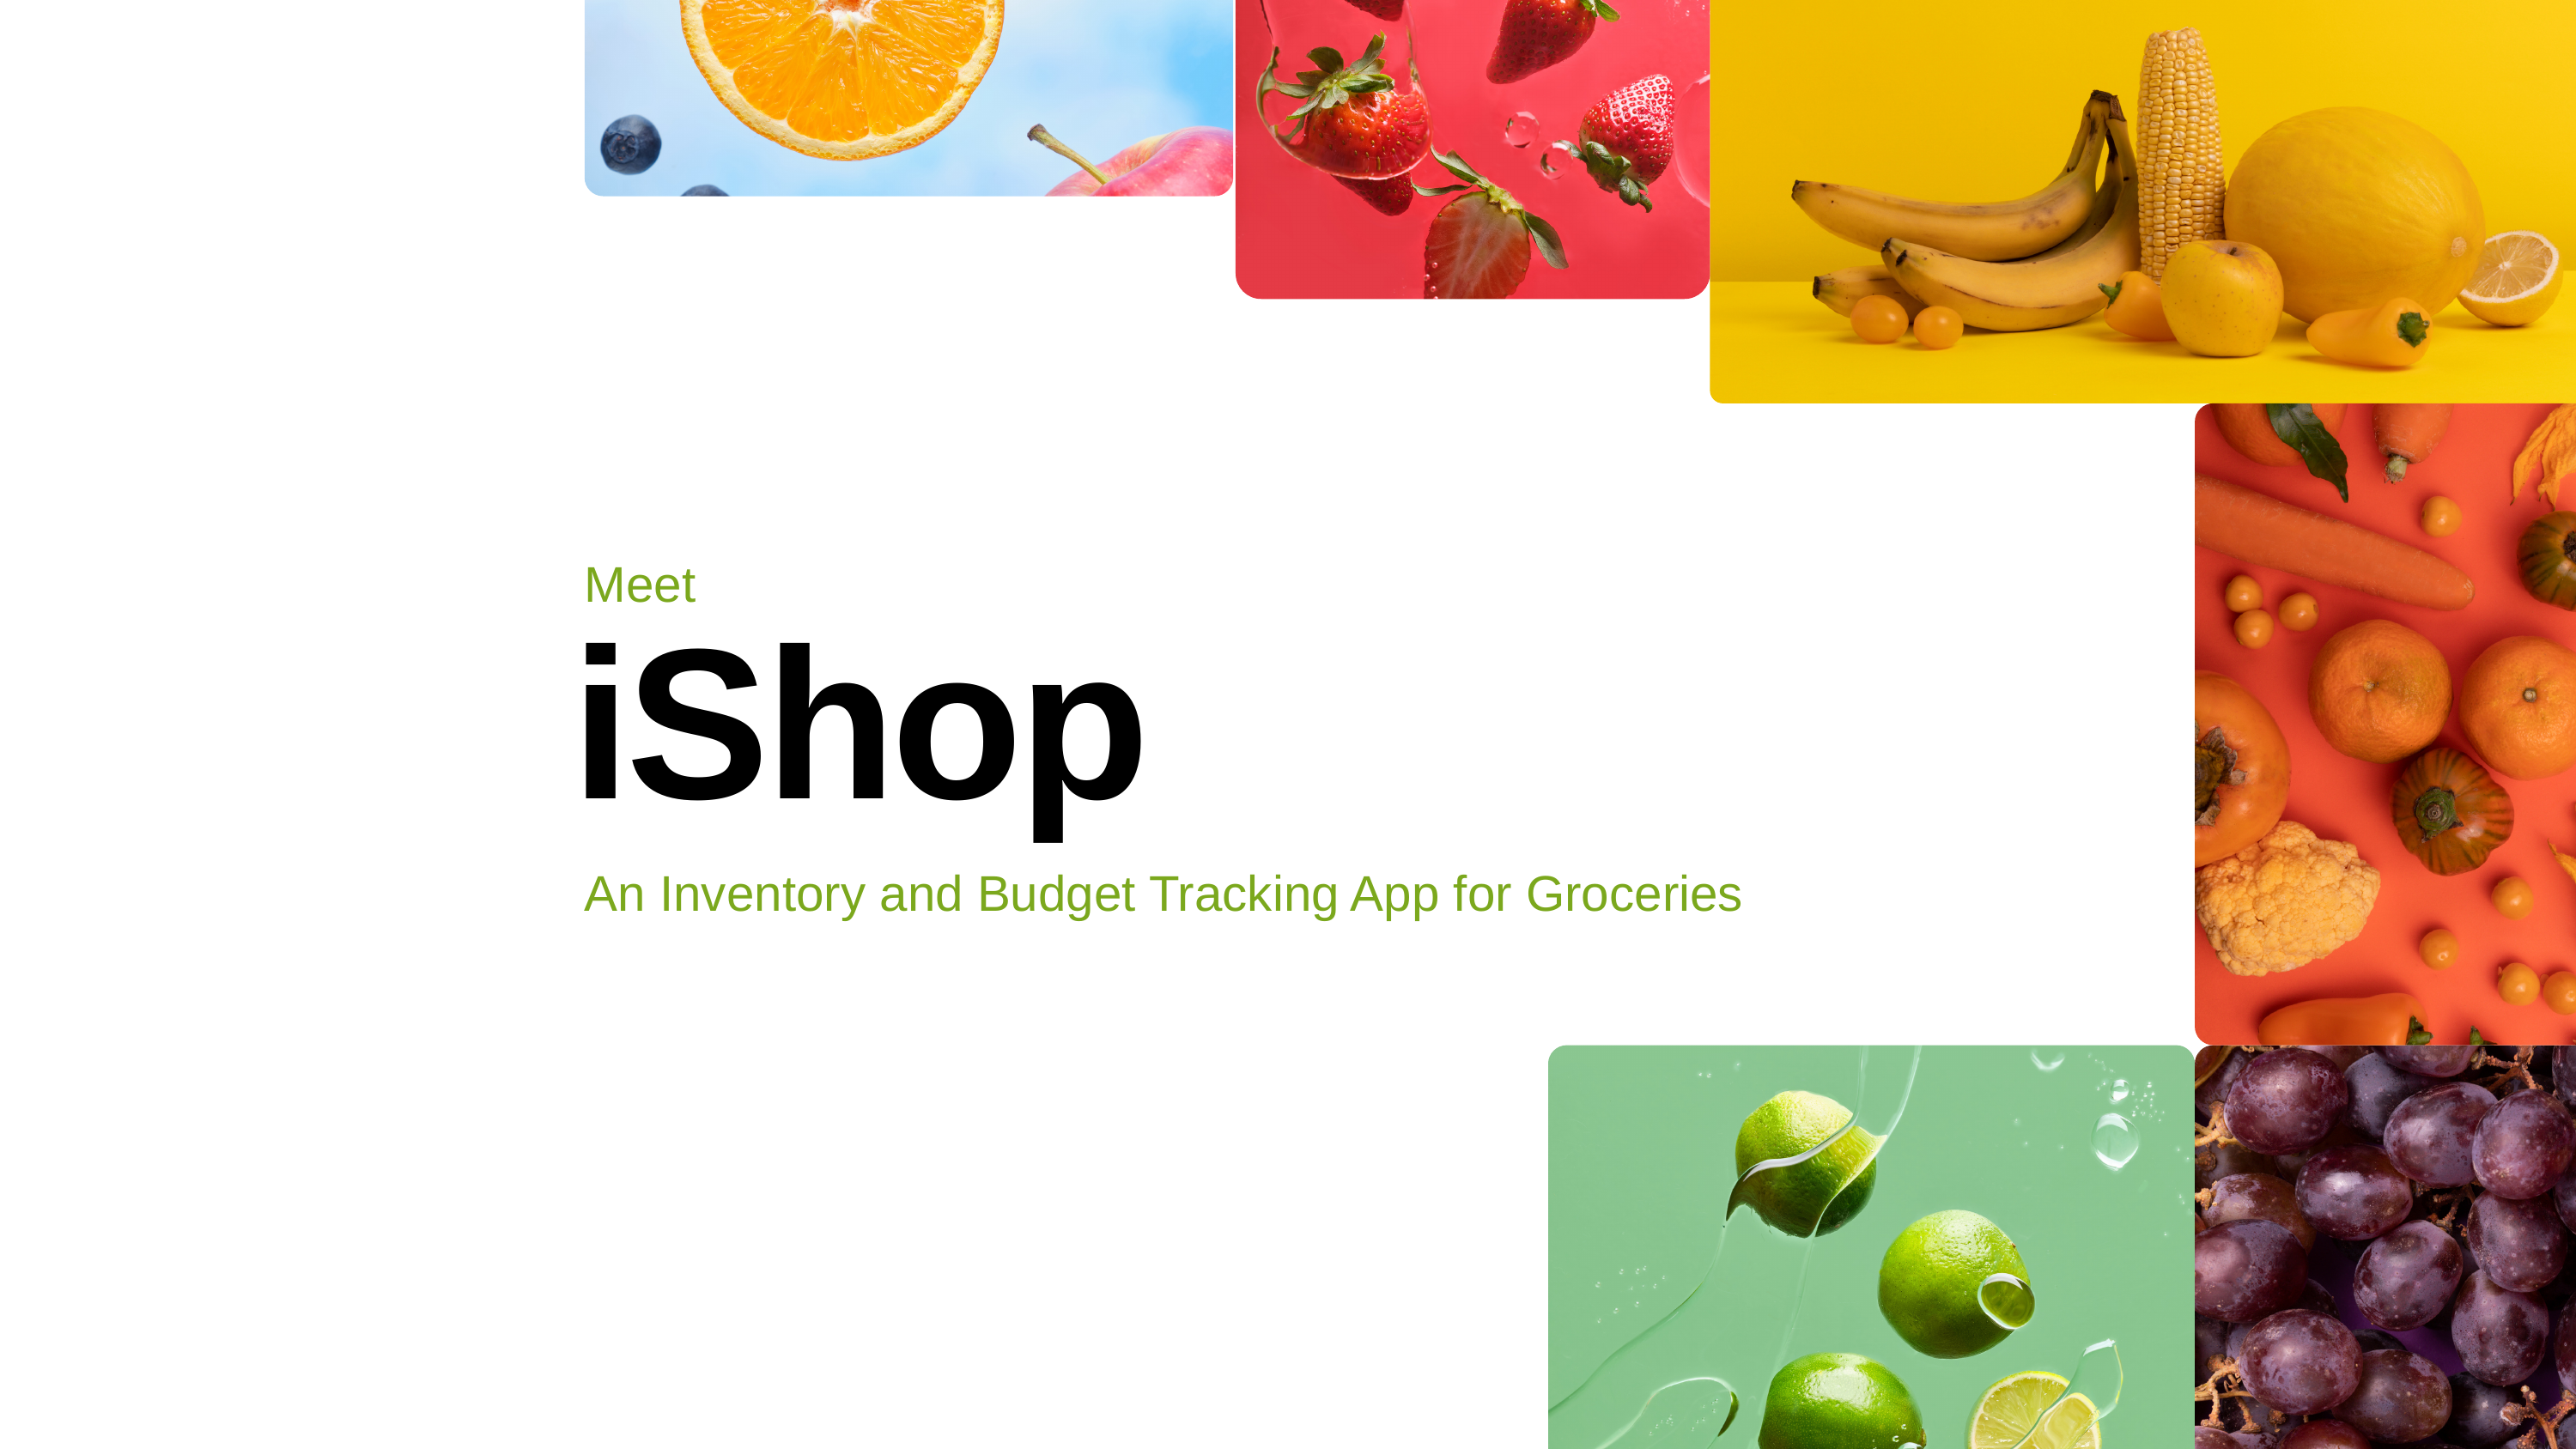

Meet
iShop
An Inventory and Budget Tracking App for Groceries